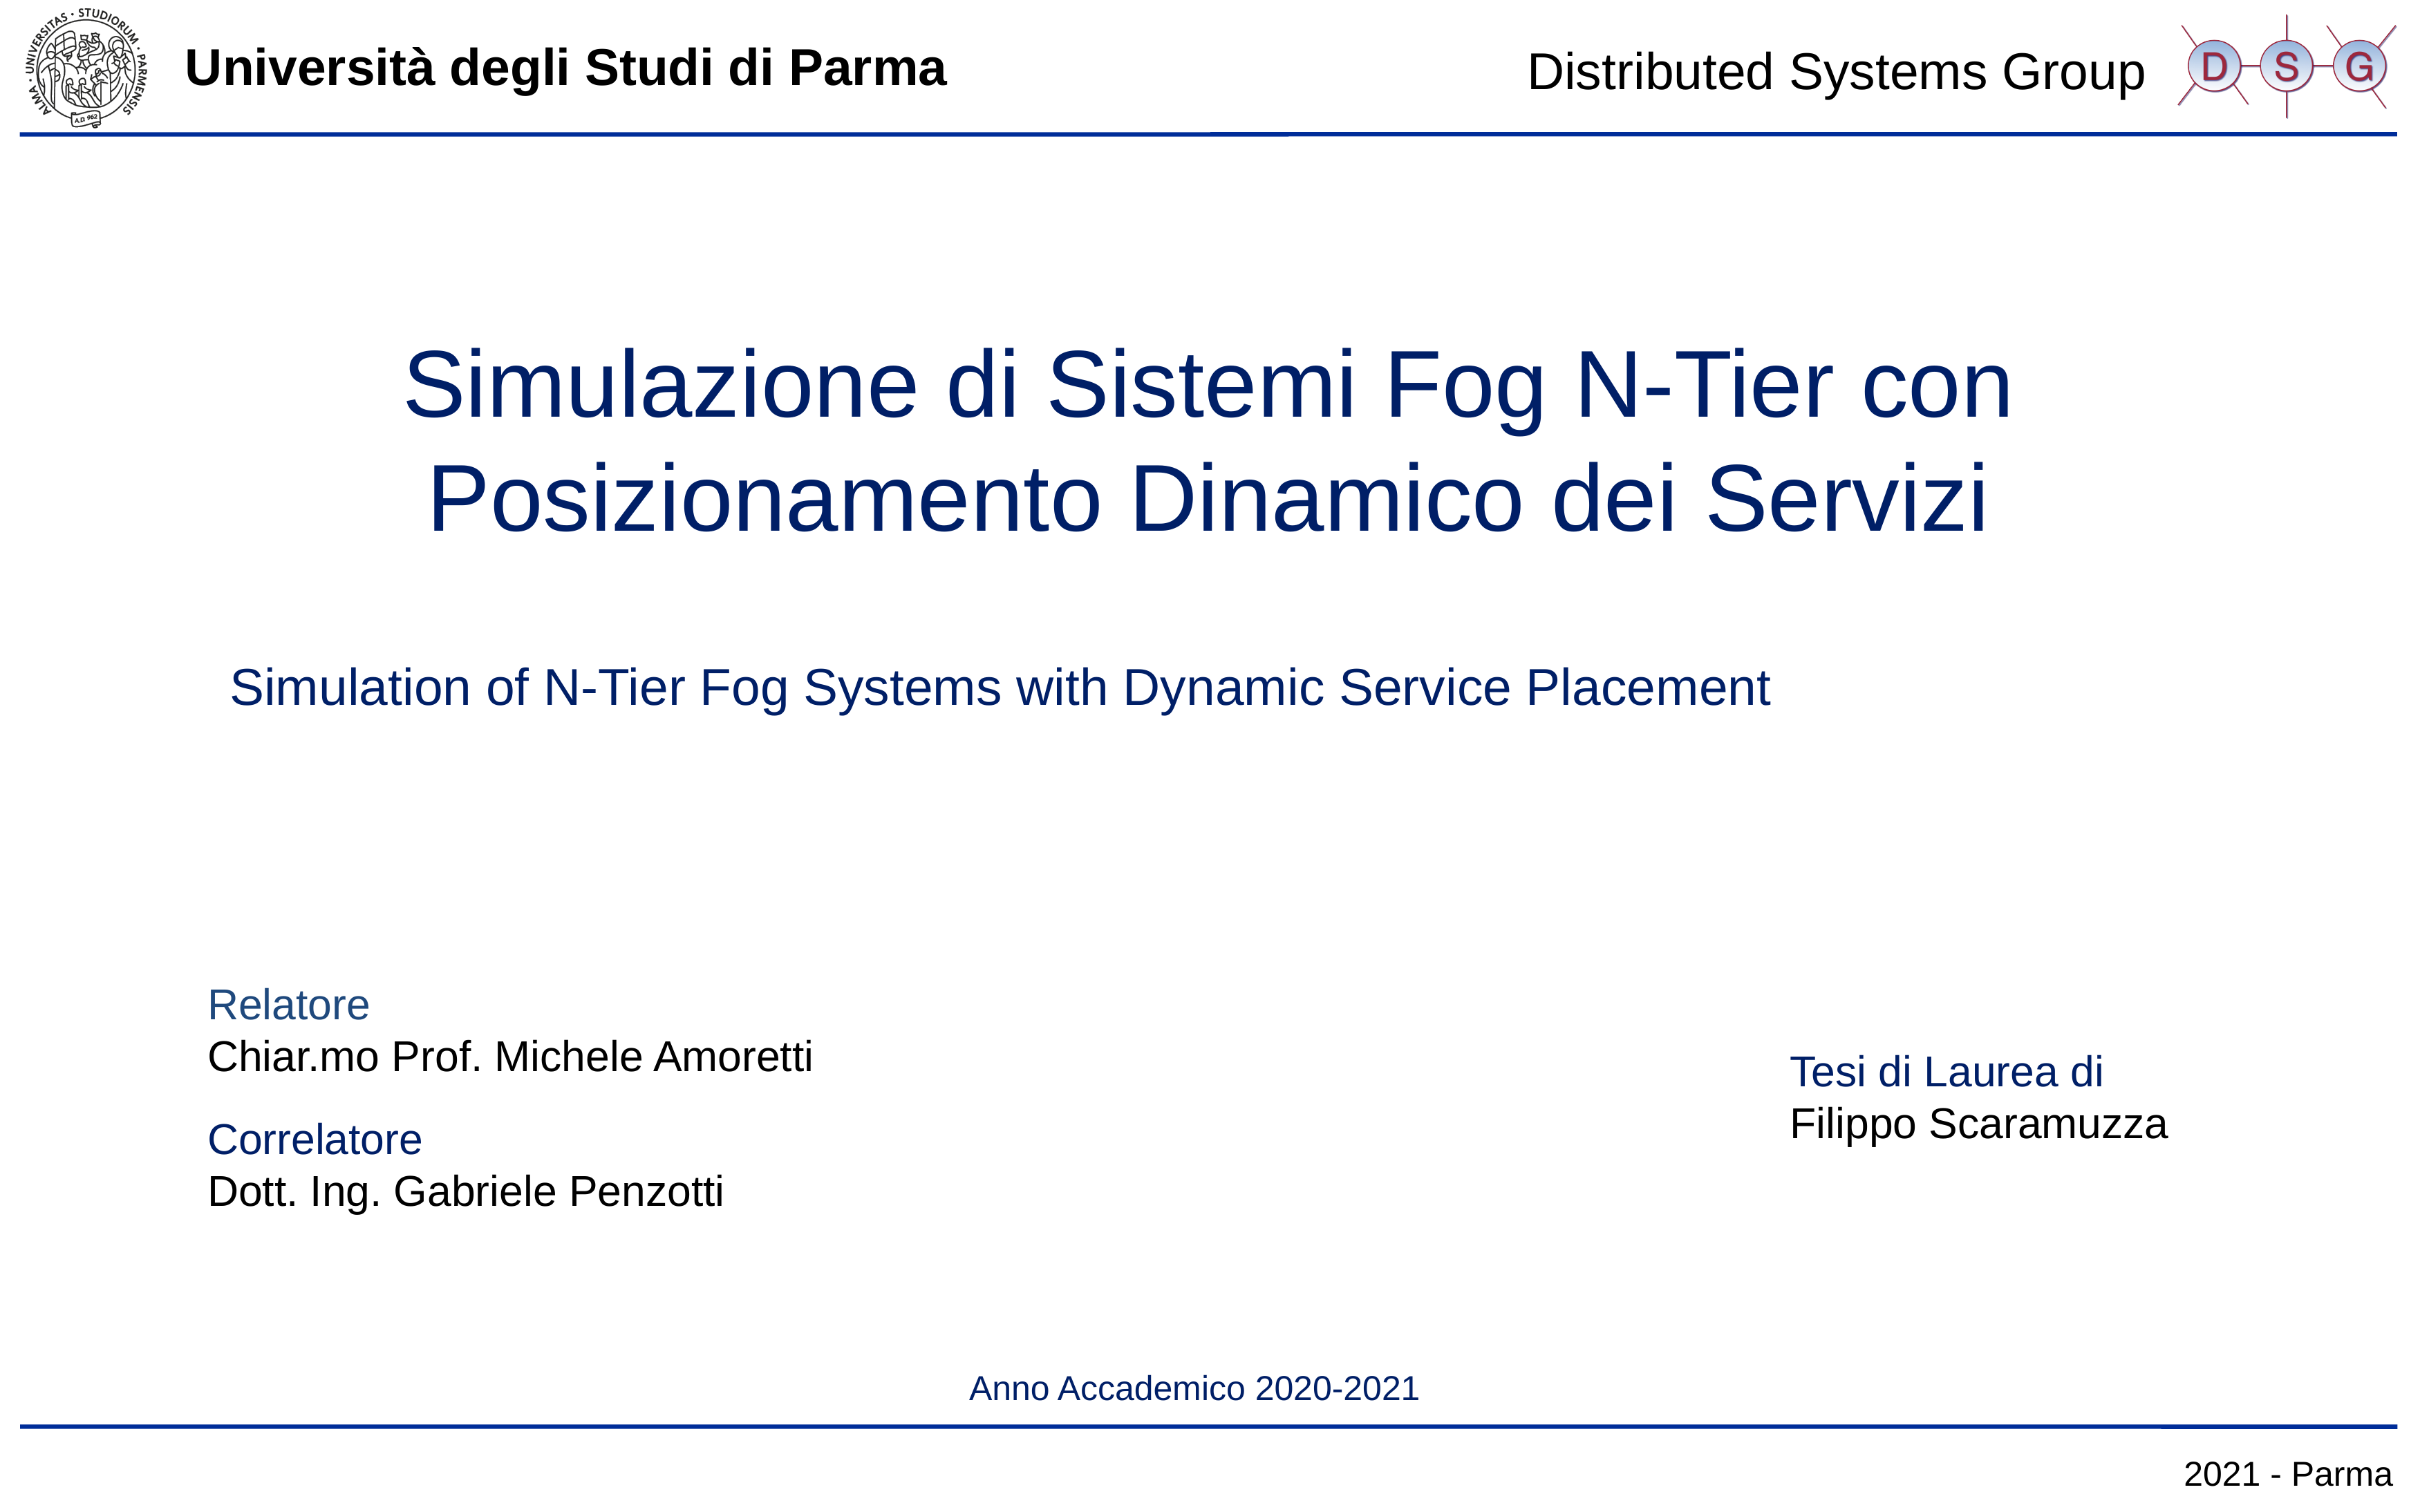

Simulazione di Sistemi Fog N-Tier con Posizionamento Dinamico dei Servizi
Simulation of N-Tier Fog Systems with Dynamic Service Placement

Relatore
Chiar.mo Prof. Michele Amoretti

Correlatore
Dott. Ing. Gabriele Penzotti
Tesi di Laurea di
Filippo Scaramuzza
Anno Accademico 2020-2021